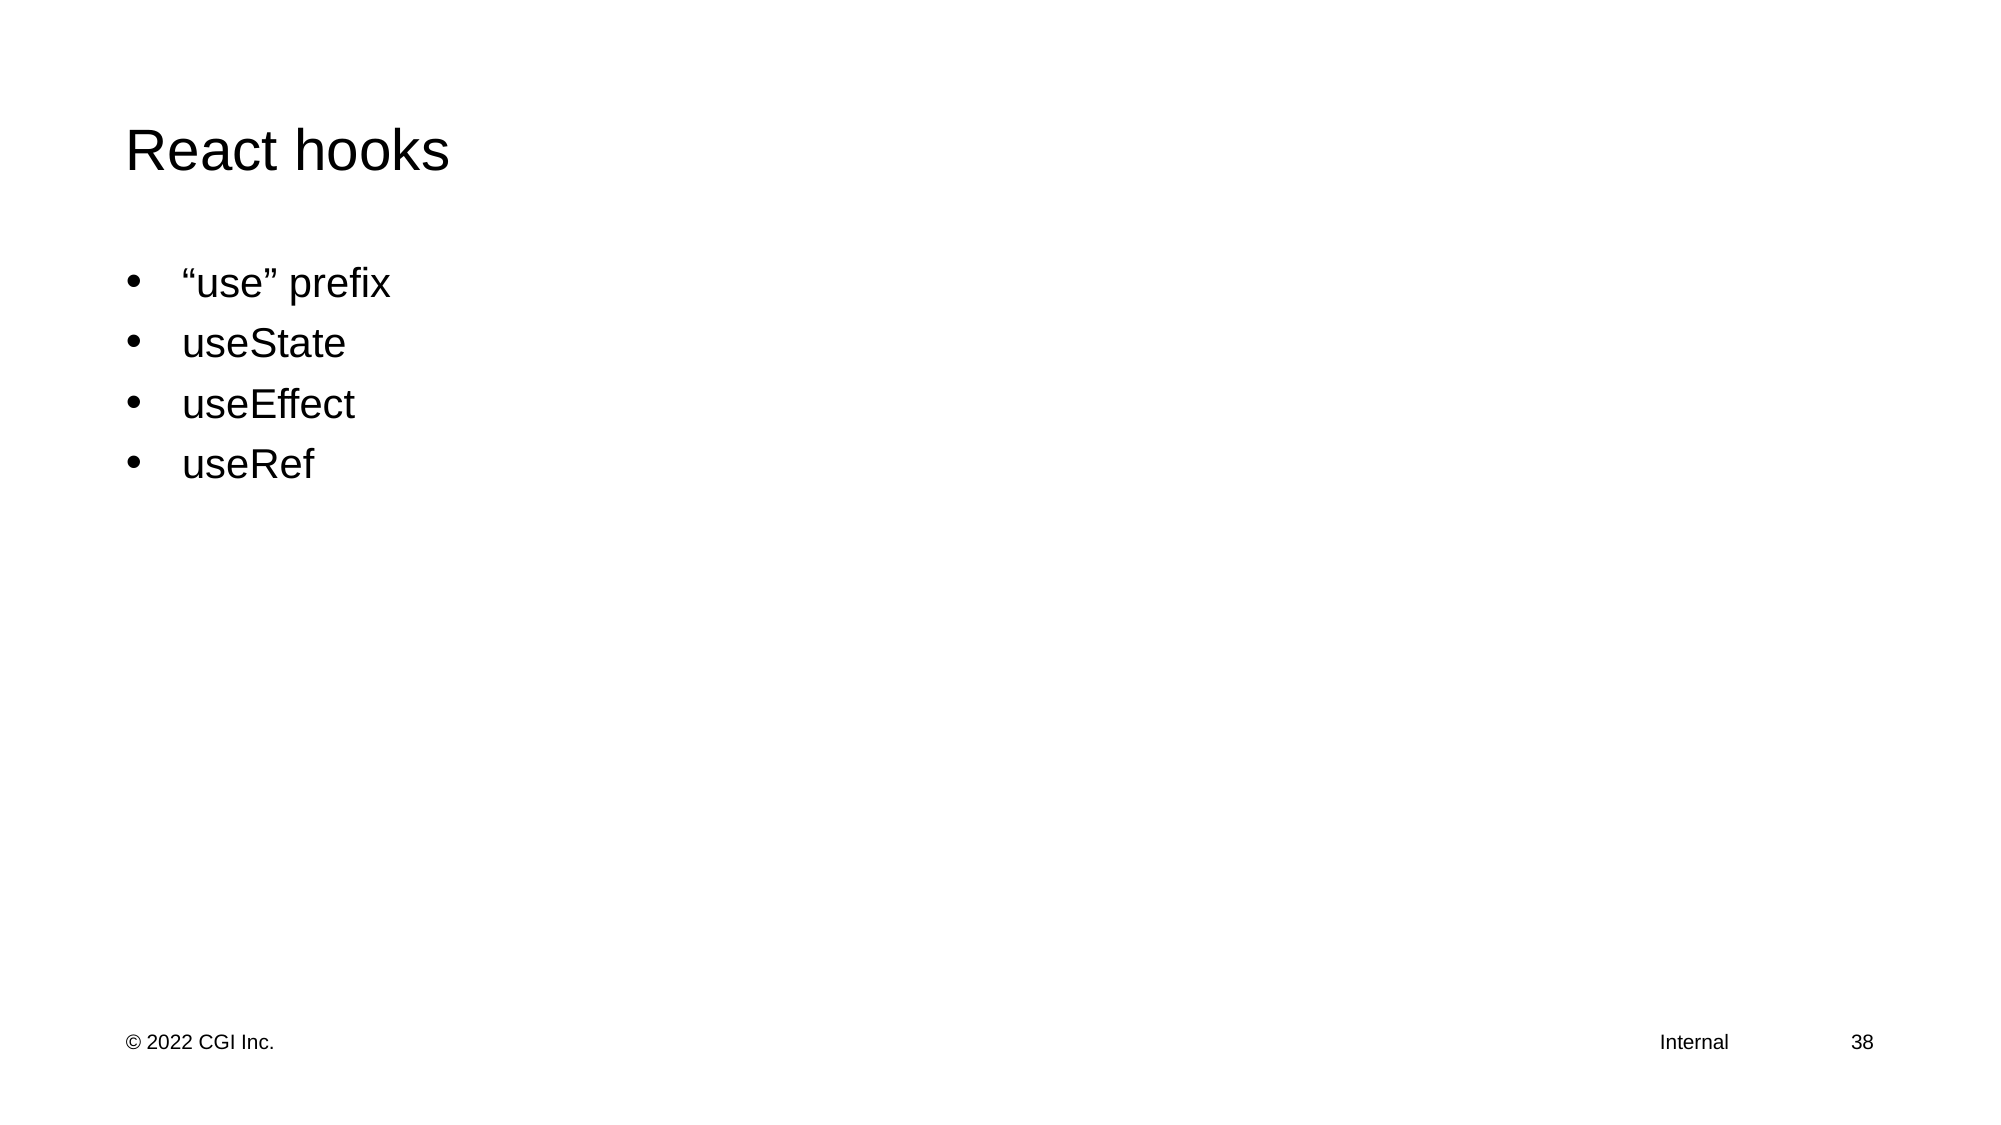

# React hooks
“use” prefix
useState
useEffect
useRef

38